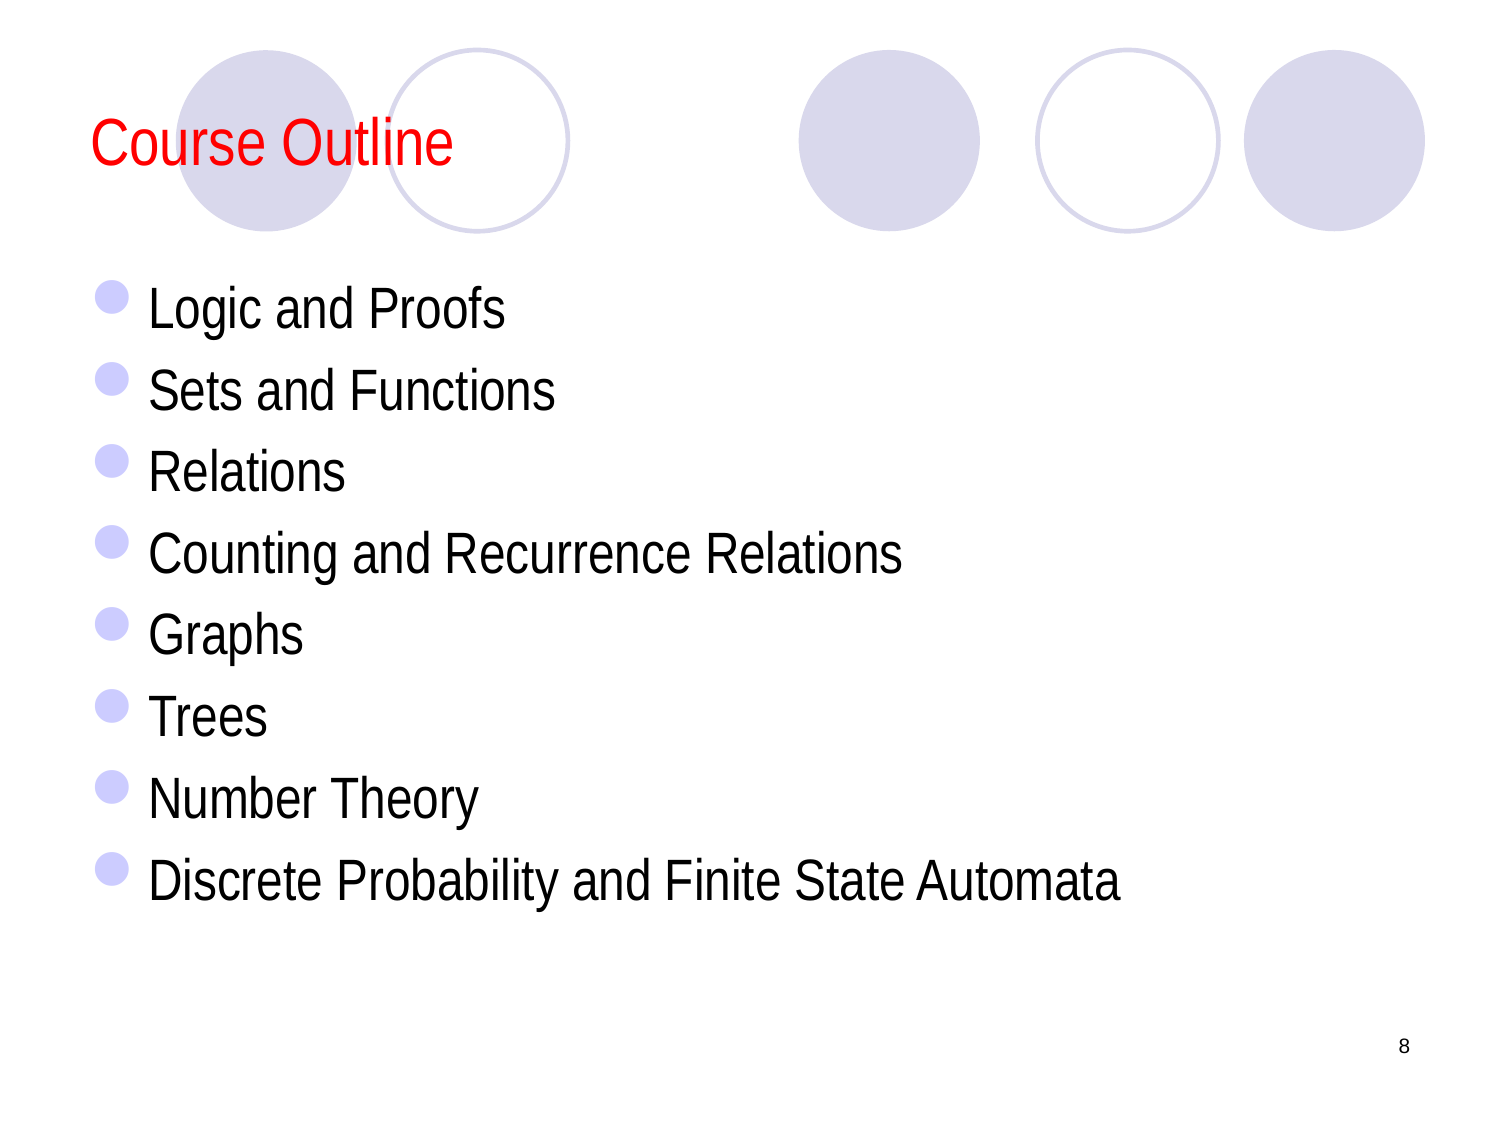

# Course Outline
Logic and Proofs
Sets and Functions
Relations
Counting and Recurrence Relations
Graphs
Trees
Number Theory
Discrete Probability and Finite State Automata

8